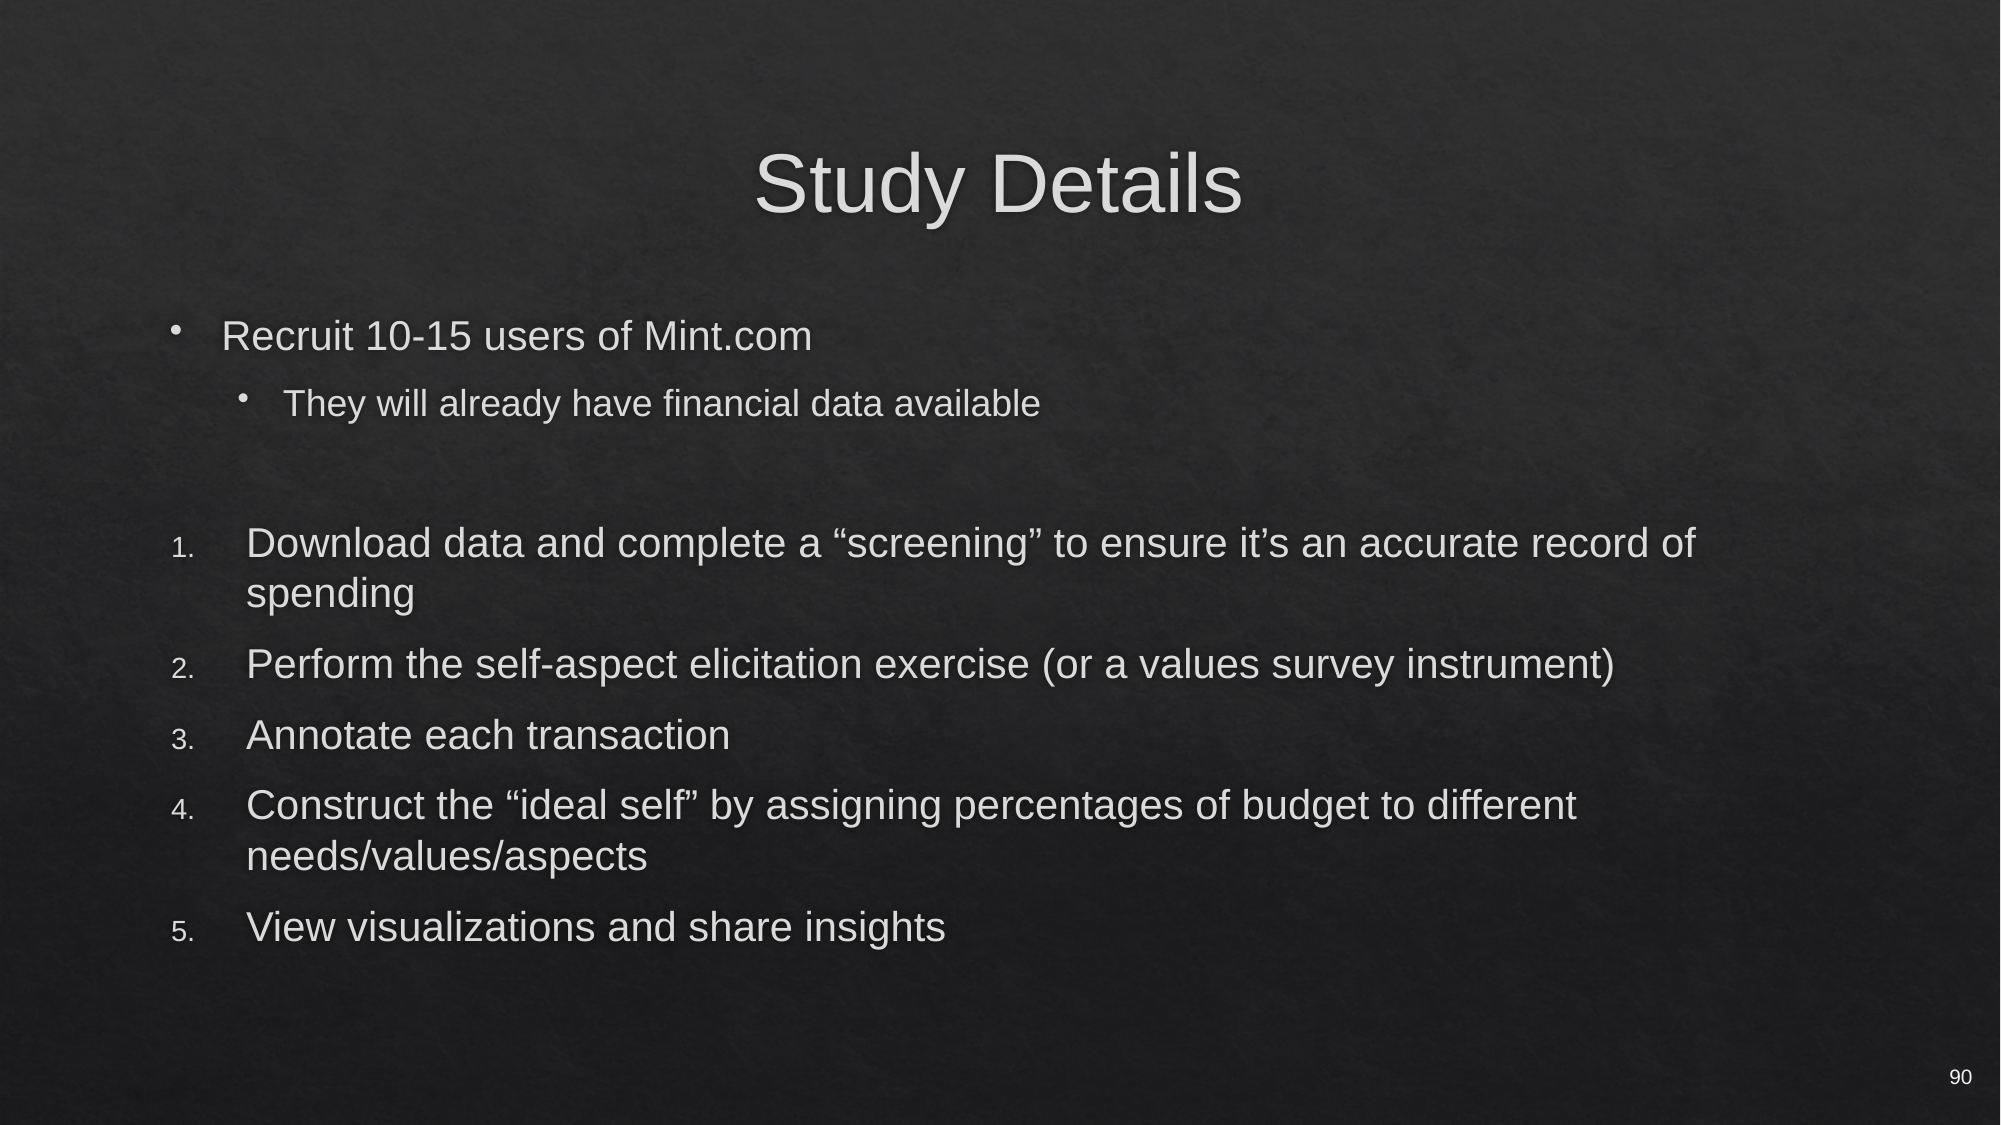

# Study Details
Recruit 10-15 users of Mint.com
They will already have financial data available

Download data and complete a “screening” to ensure it’s an accurate record of spending
Perform the self-aspect elicitation exercise (or a values survey instrument)
Annotate each transaction
Construct the “ideal self” by assigning percentages of budget to different needs/values/aspects
View visualizations and share insights
90